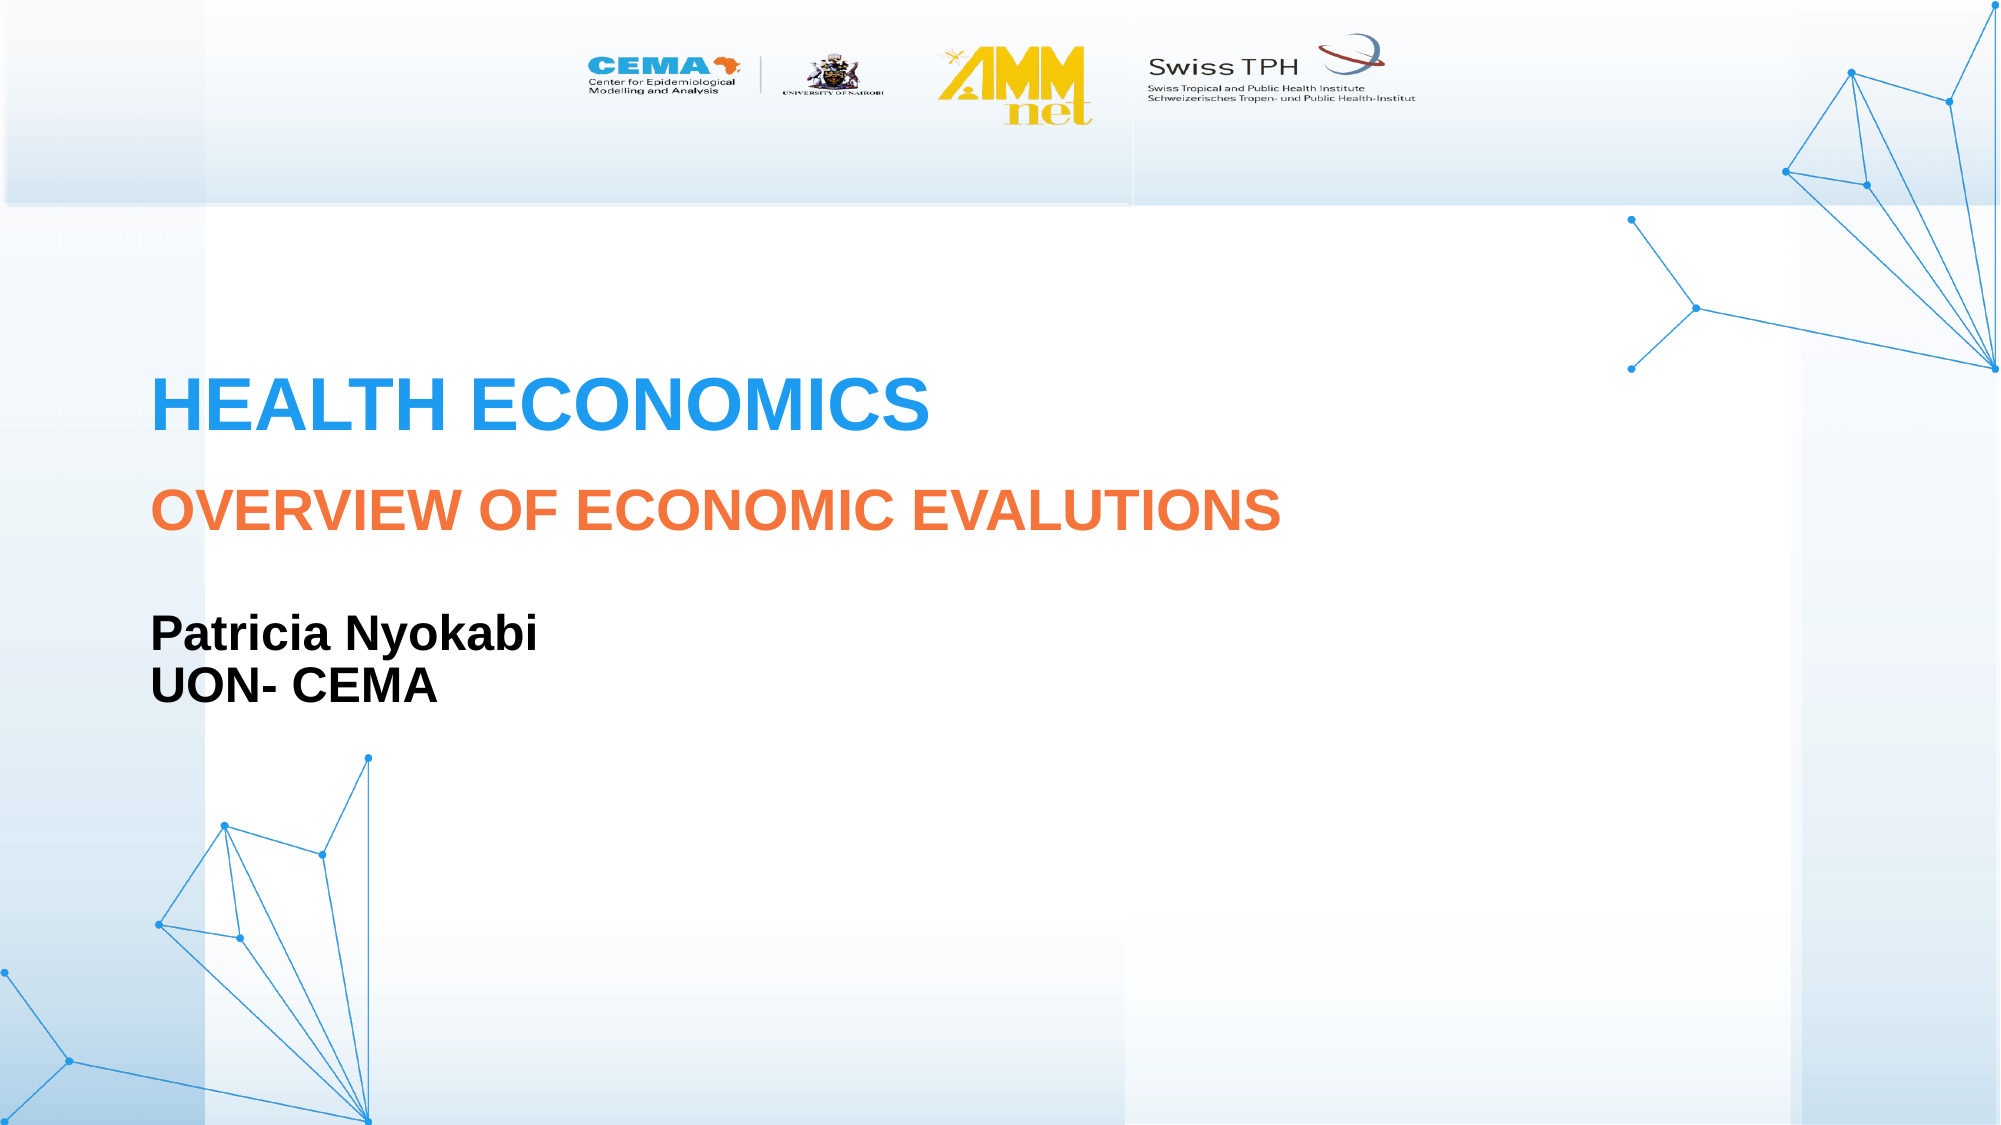

HEALTH ECONOMICS
OVERVIEW OF ECONOMIC EVALUTIONS
Patricia Nyokabi
UON- CEMA